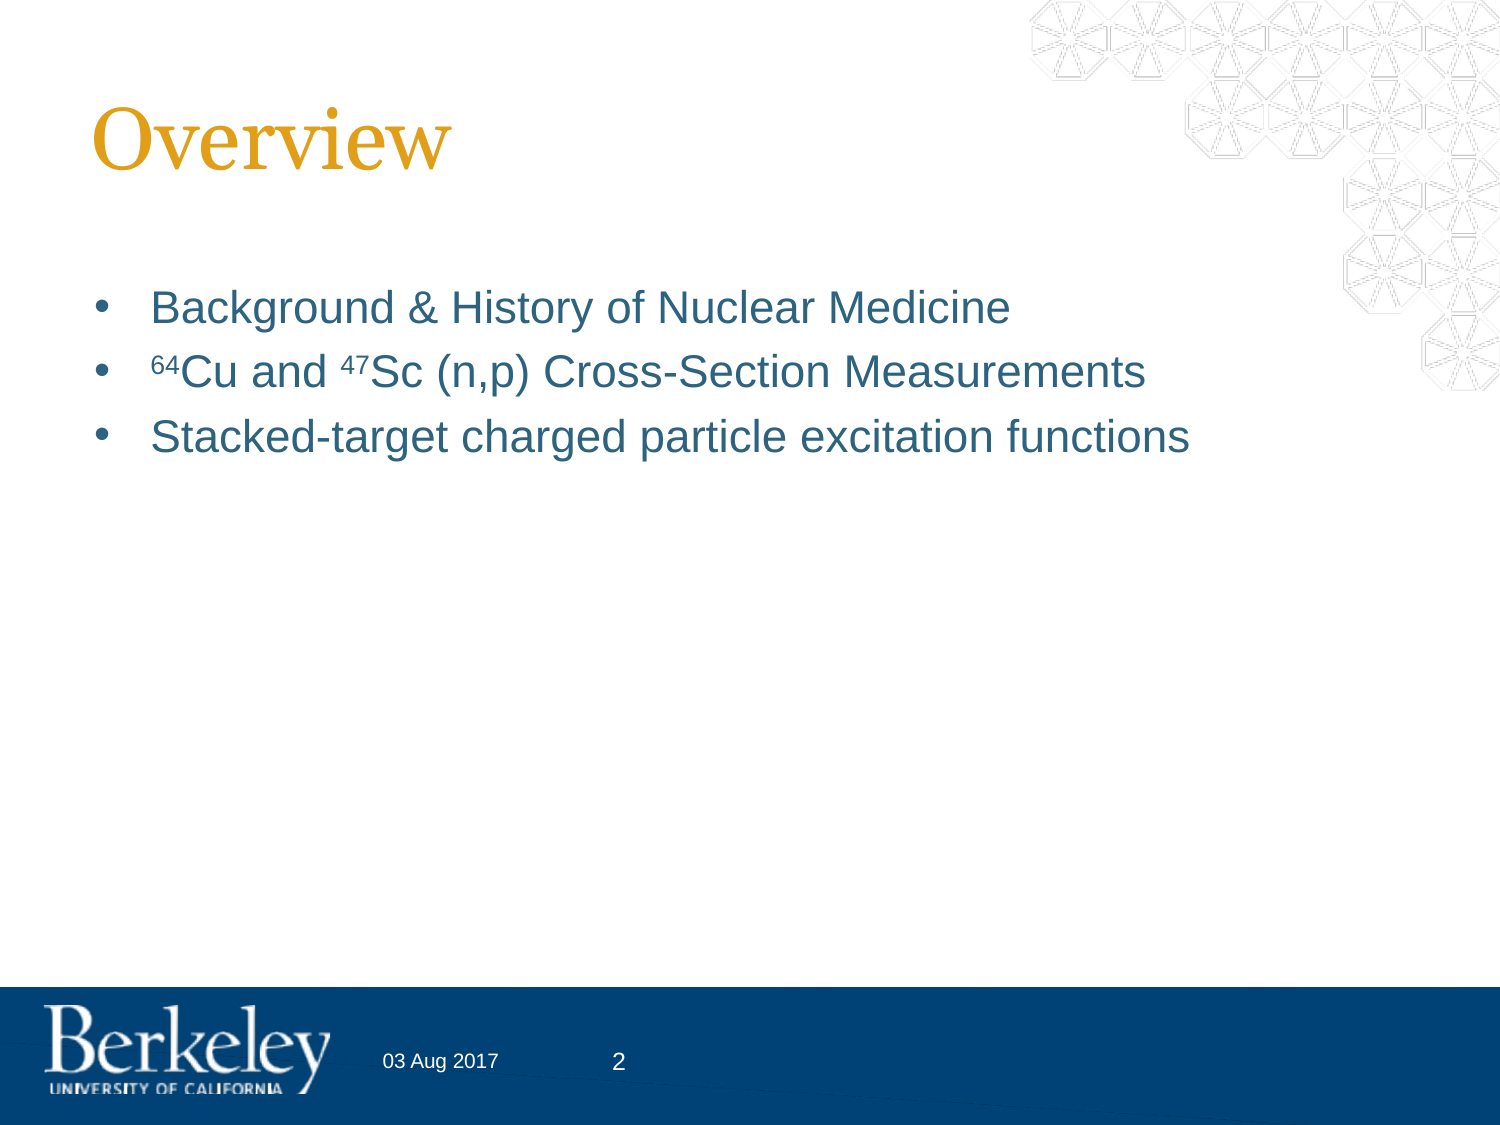

# Overview

Background & History of Nuclear Medicine
64Cu and 47Sc (n,p) Cross-Section Measurements
Stacked-target charged particle excitation functions